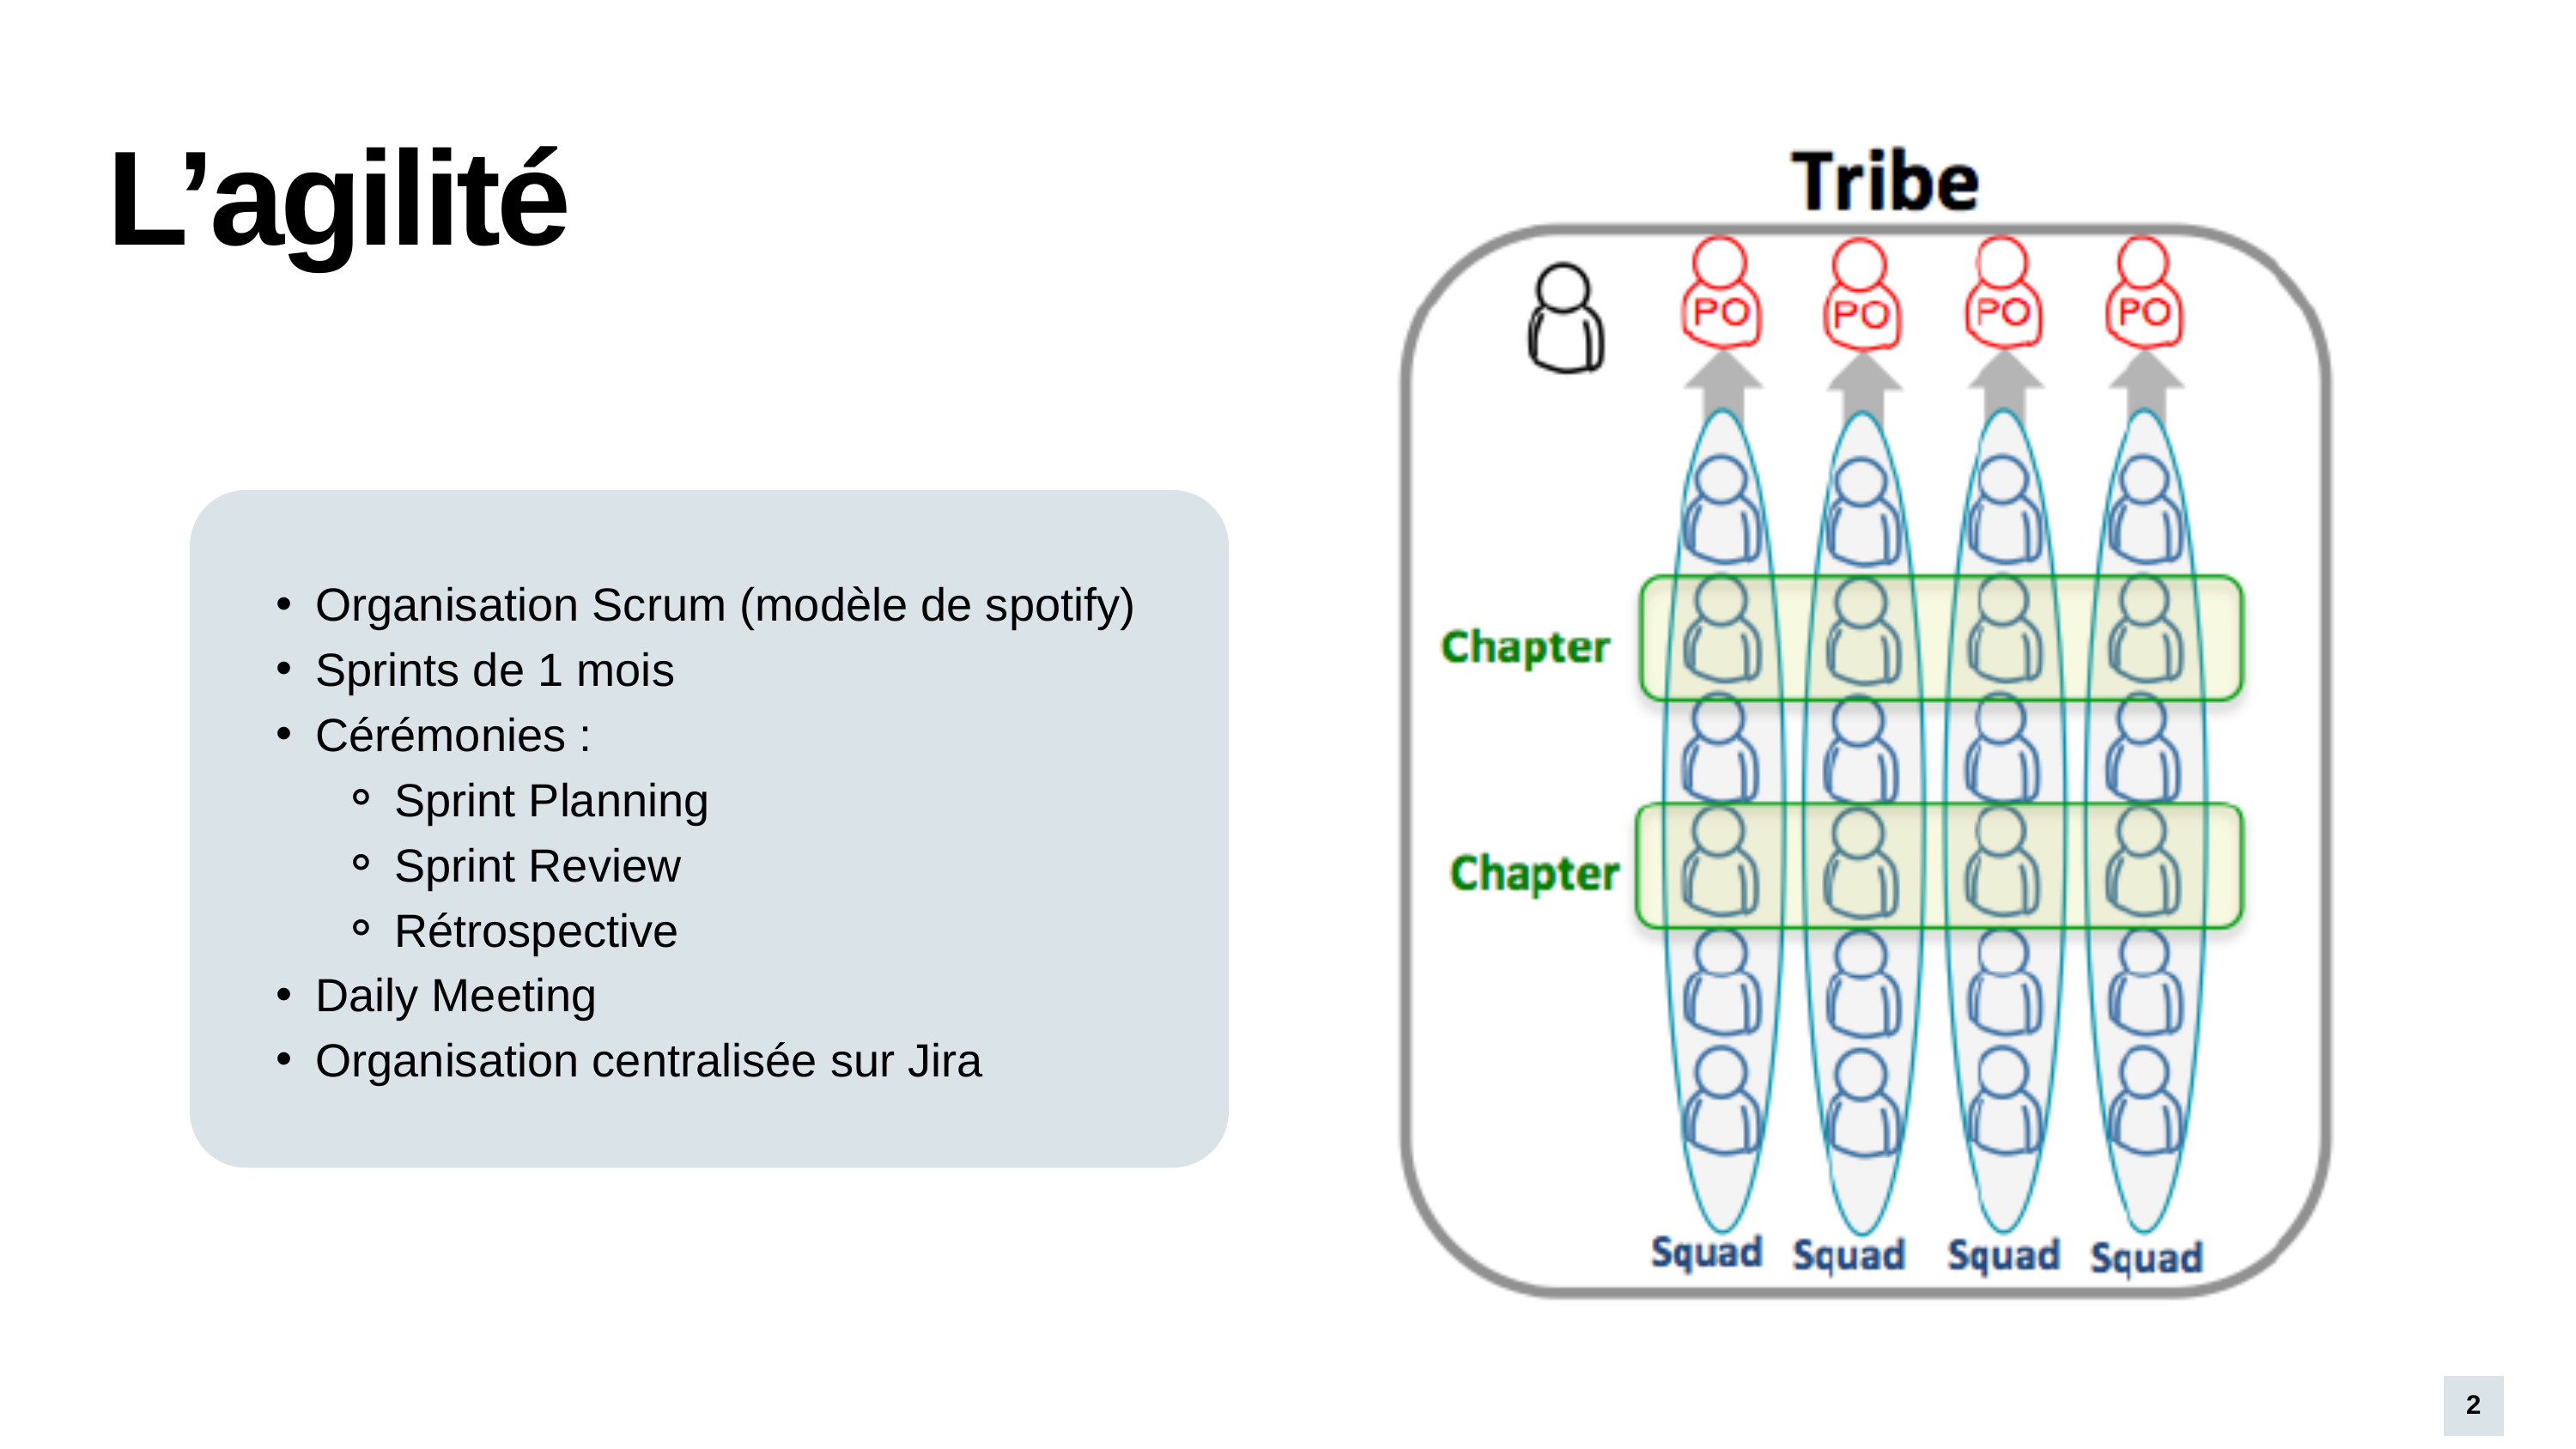

L’agilité

Organisation Scrum (modèle de spotify)
Sprints de 1 mois
Cérémonies :
Sprint Planning
Sprint Review
Rétrospective
Daily Meeting
Organisation centralisée sur Jira

2